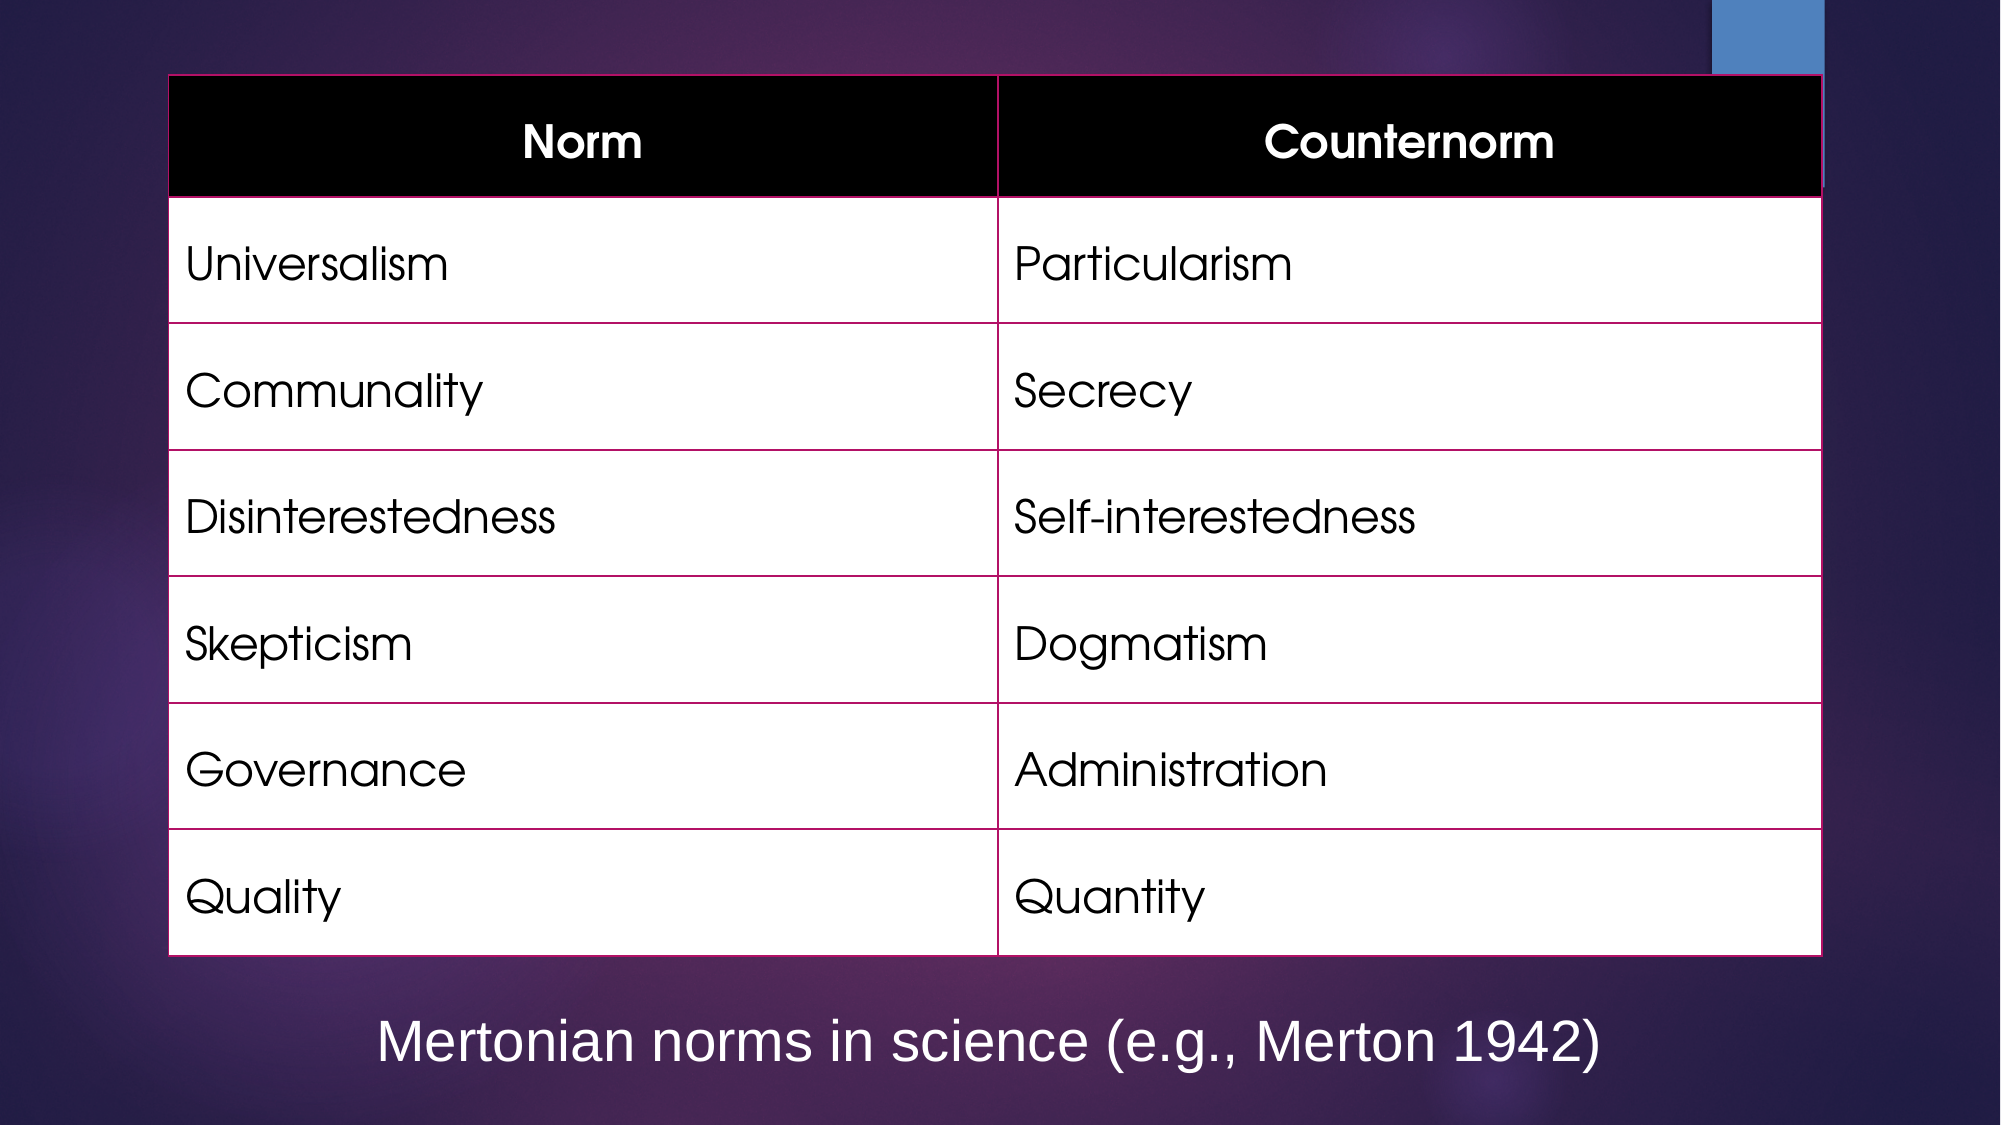

| Norm | Counternorm |
| --- | --- |
| Universalism | Particularism |
| Communality | Secrecy |
| Disinterestedness | Self-interestedness |
| Skepticism | Dogmatism |
| Governance | Administration |
| Quality | Quantity |
Mertonian norms in science (e.g., Merton 1942)